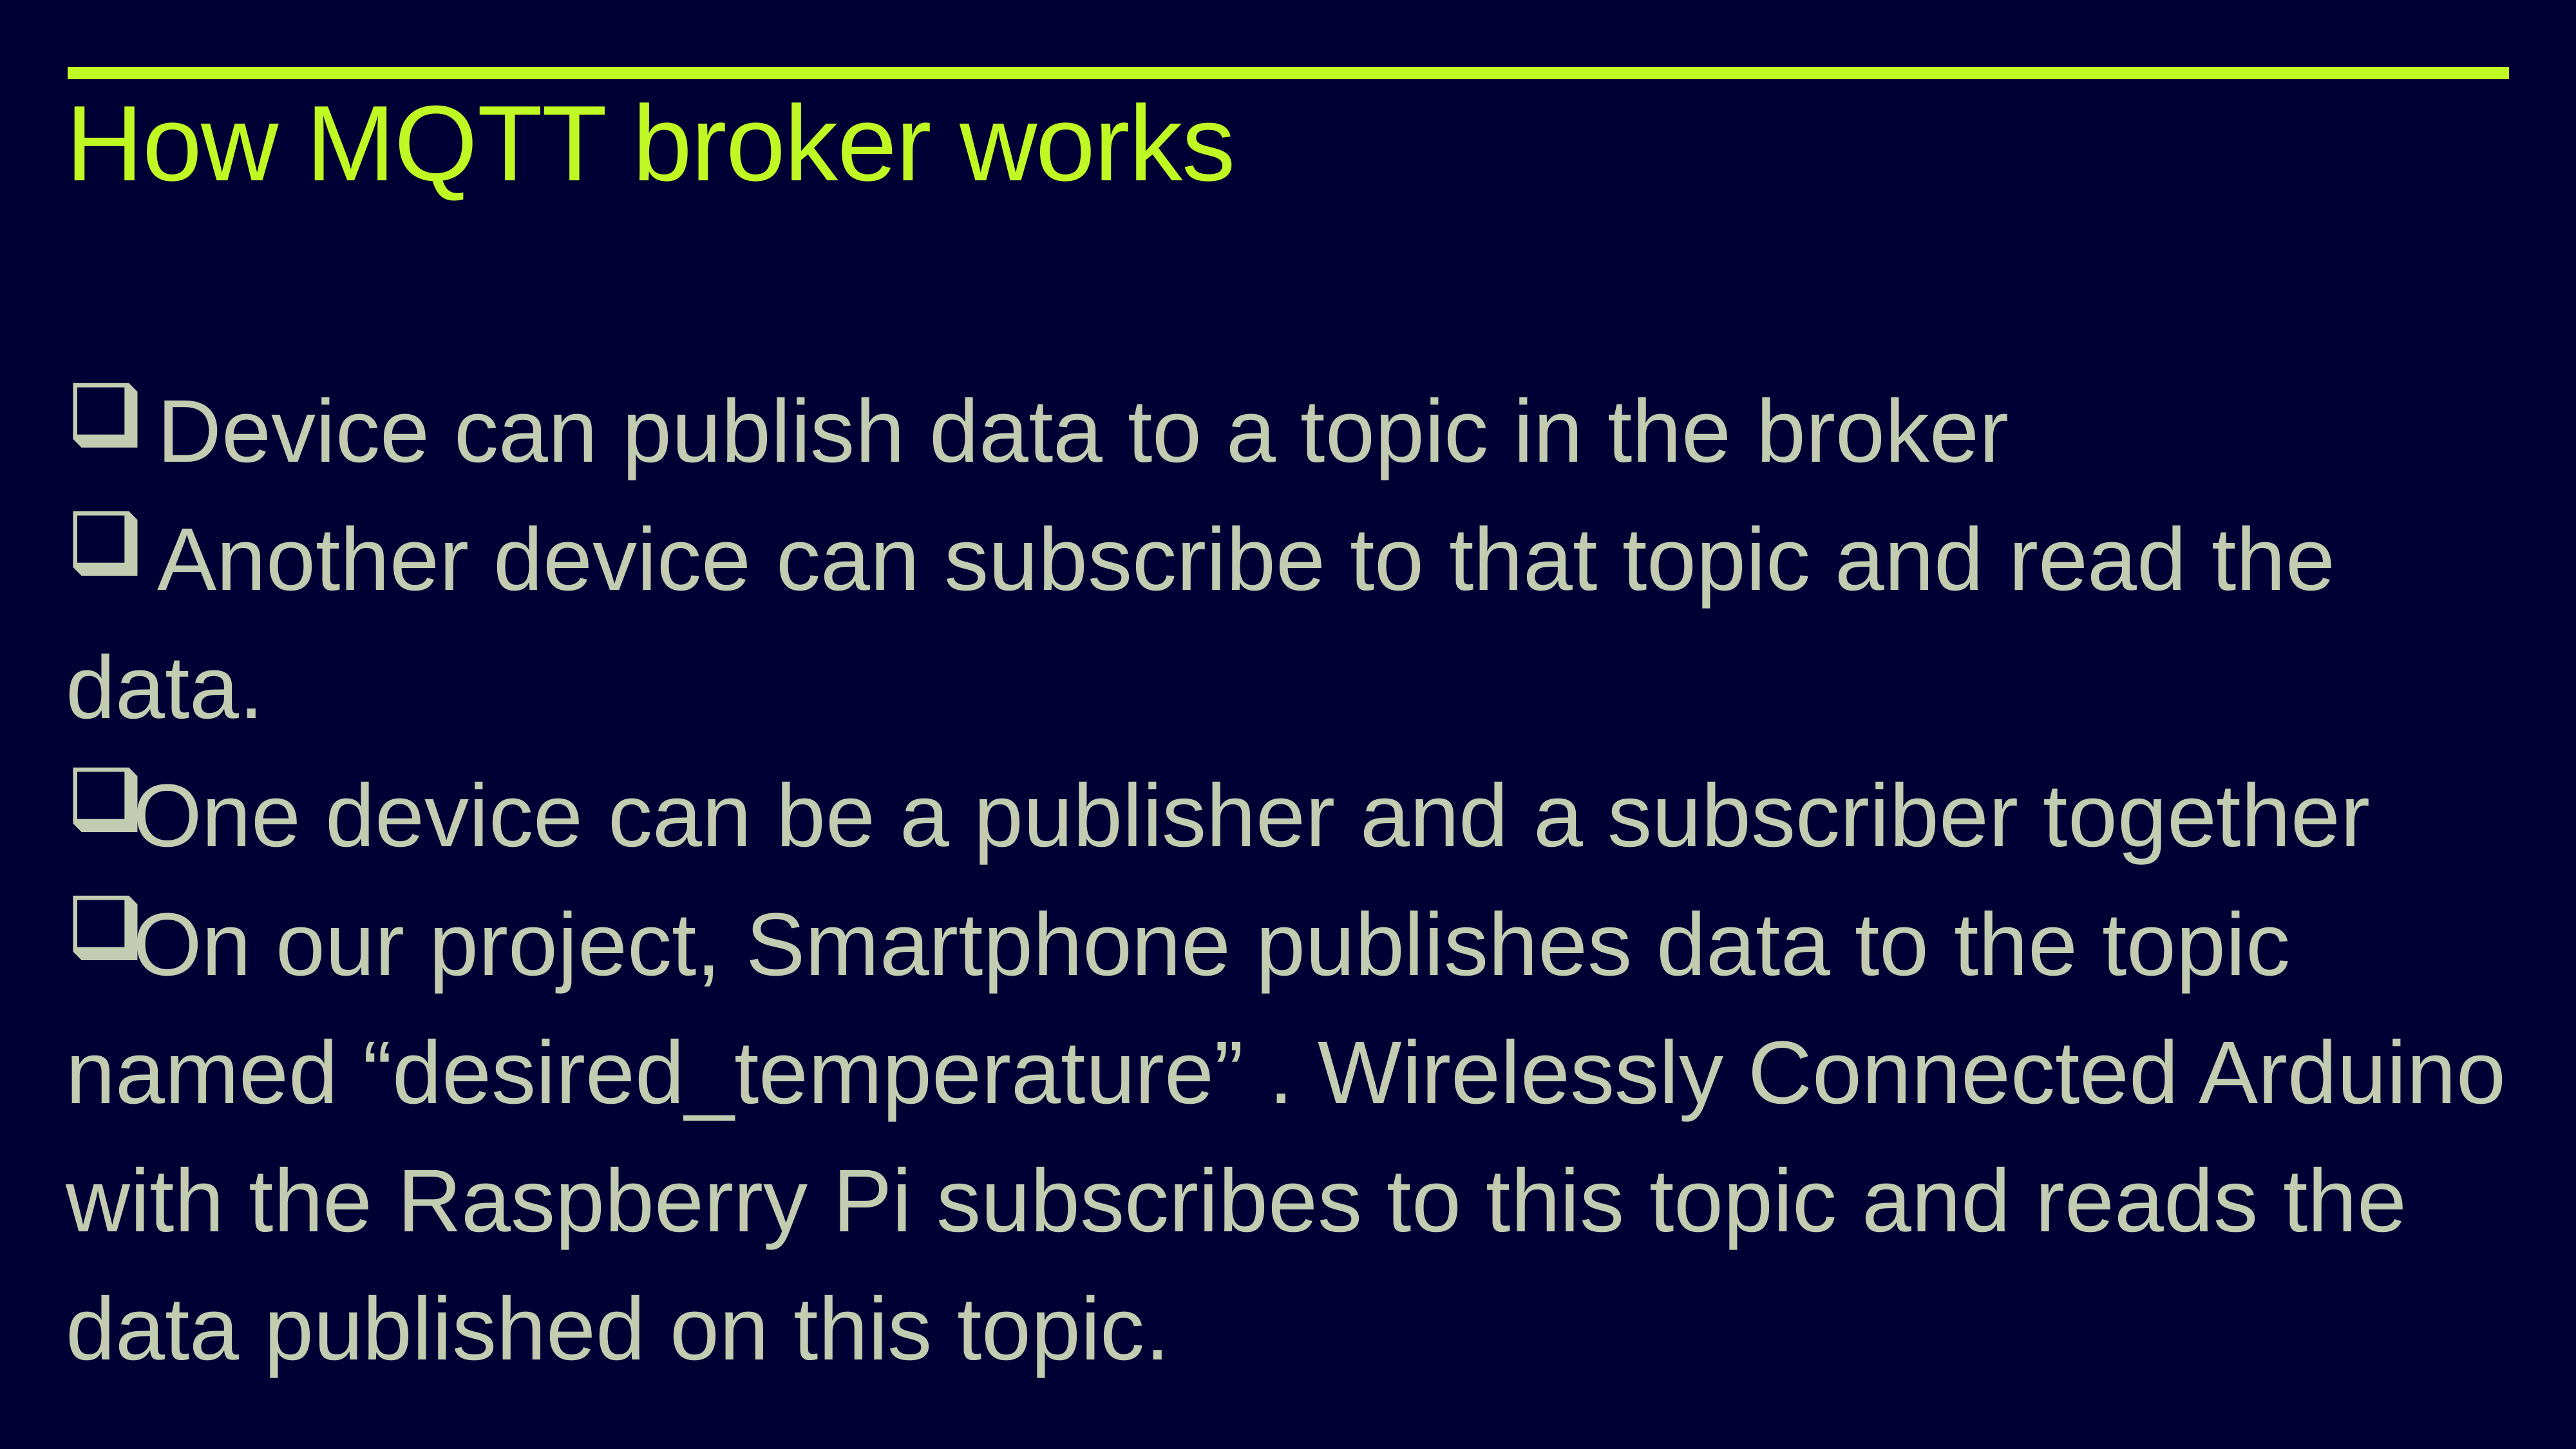

# How MQTT broker works
 Device can publish data to a topic in the broker
 Another device can subscribe to that topic and read the data.
One device can be a publisher and a subscriber together
On our project, Smartphone publishes data to the topic named “desired_temperature” . Wirelessly Connected Arduino with the Raspberry Pi subscribes to this topic and reads the data published on this topic.